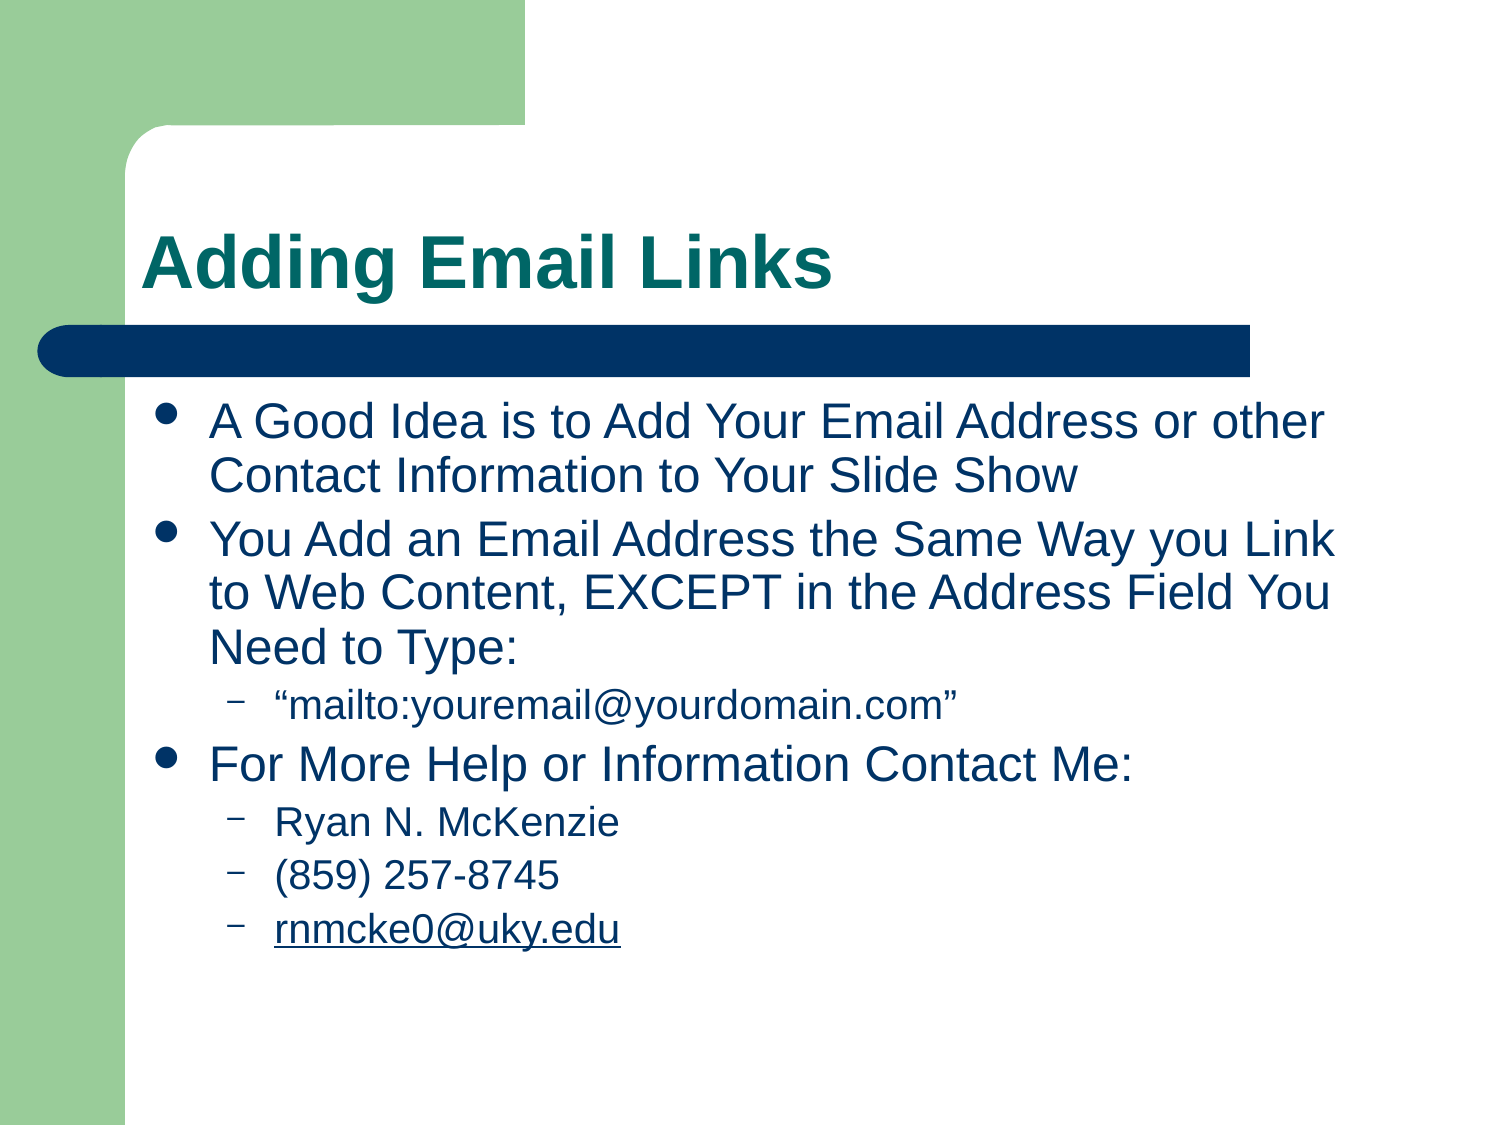

0
# Adding Email Links
A Good Idea is to Add Your Email Address or other Contact Information to Your Slide Show
You Add an Email Address the Same Way you Link to Web Content, EXCEPT in the Address Field You Need to Type:
“mailto:youremail@yourdomain.com”
For More Help or Information Contact Me:
Ryan N. McKenzie
(859) 257-8745
rnmcke0@uky.edu